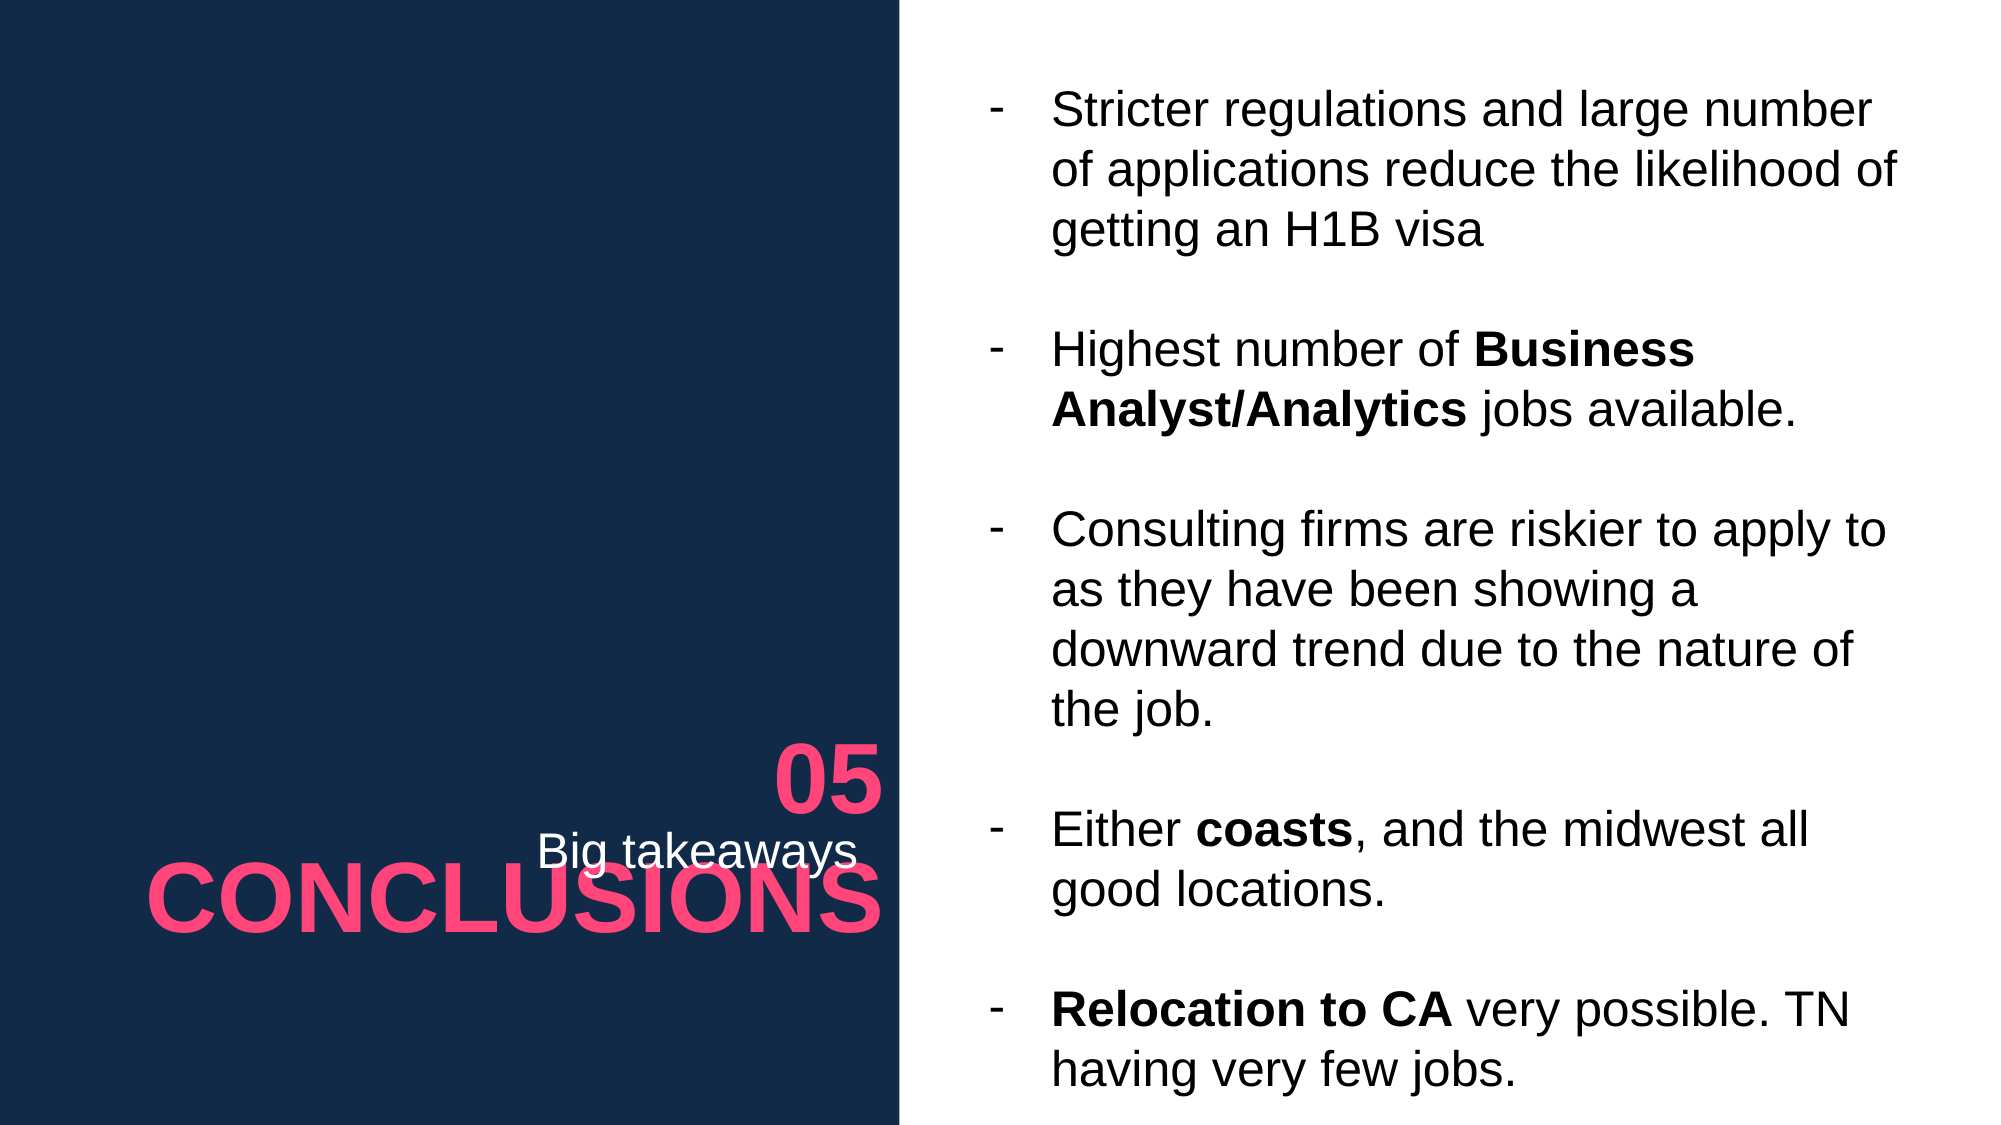

Stricter regulations and large number of applications reduce the likelihood of getting an H1B visa
Highest number of Business Analyst/Analytics jobs available.

Consulting firms are riskier to apply to as they have been showing a downward trend due to the nature of the job.
Either coasts, and the midwest all good locations.
Relocation to CA very possible. TN having very few jobs.
05 CONCLUSIONS
Big takeaways